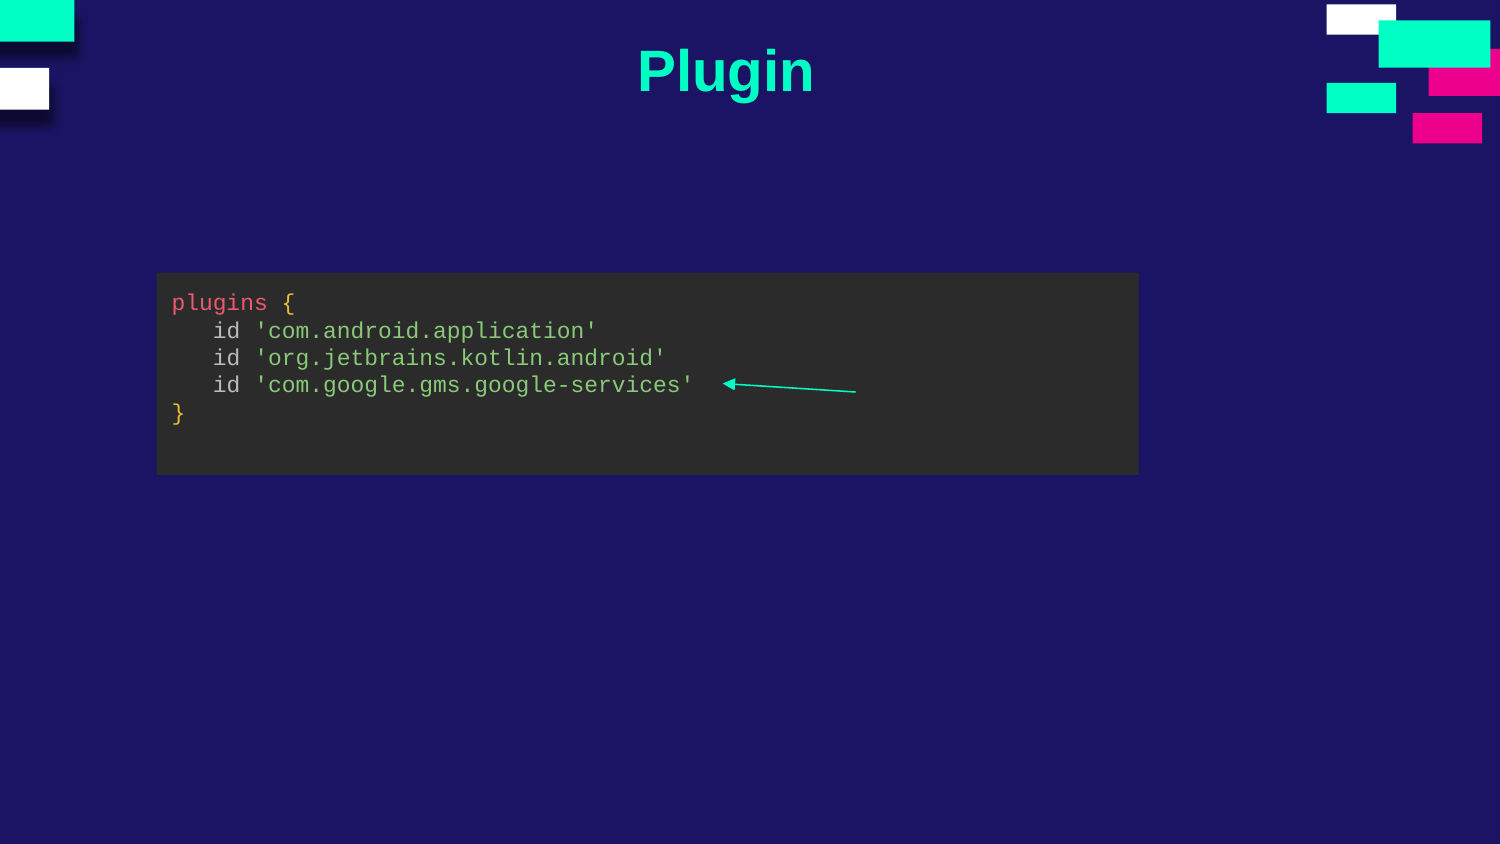

Plugin

plugins {
   id 'com.android.application'
   id 'org.jetbrains.kotlin.android'
   id 'com.google.gms.google-services'
}